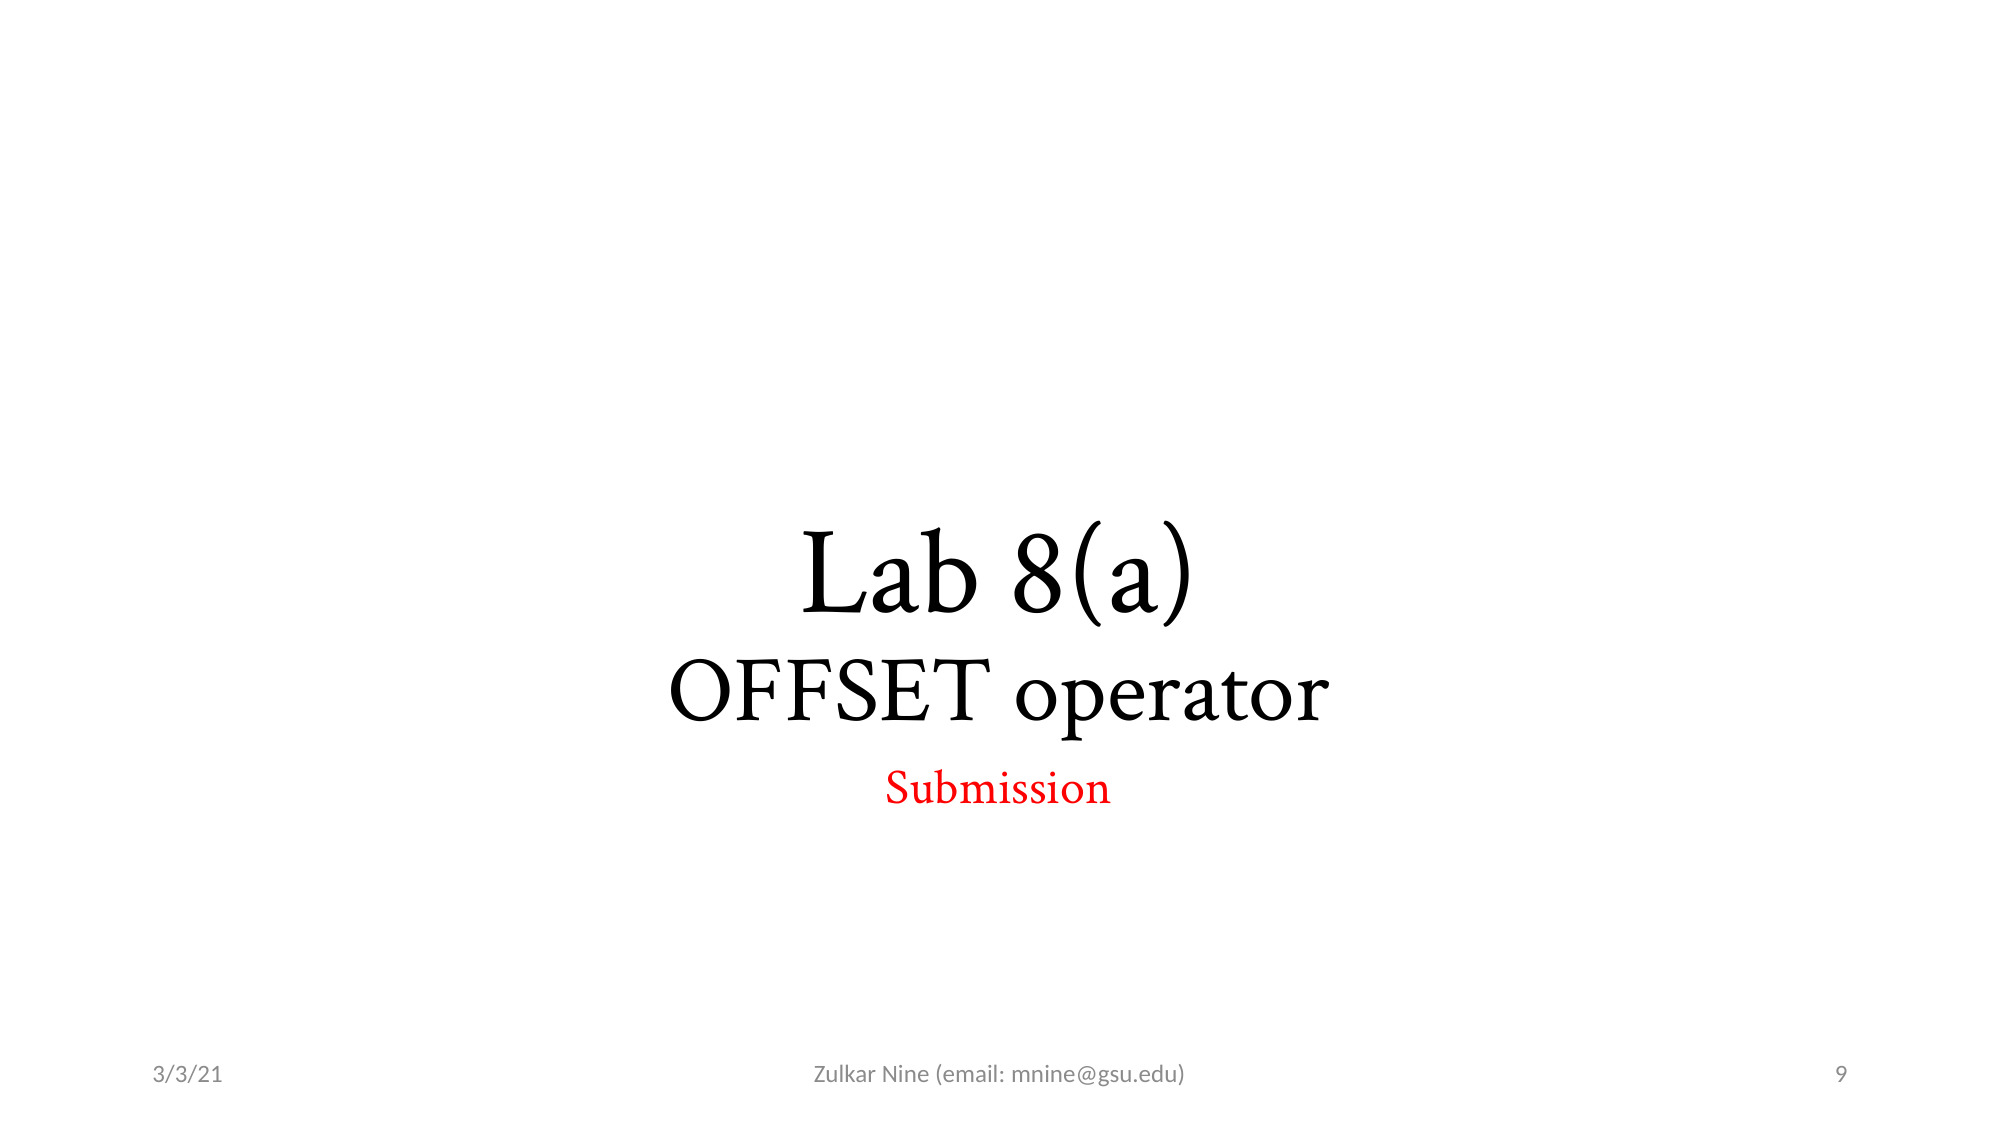

# Lab 8(a) OFFSET operator
Submission
3/3/21
Zulkar Nine (email: mnine@gsu.edu)
9